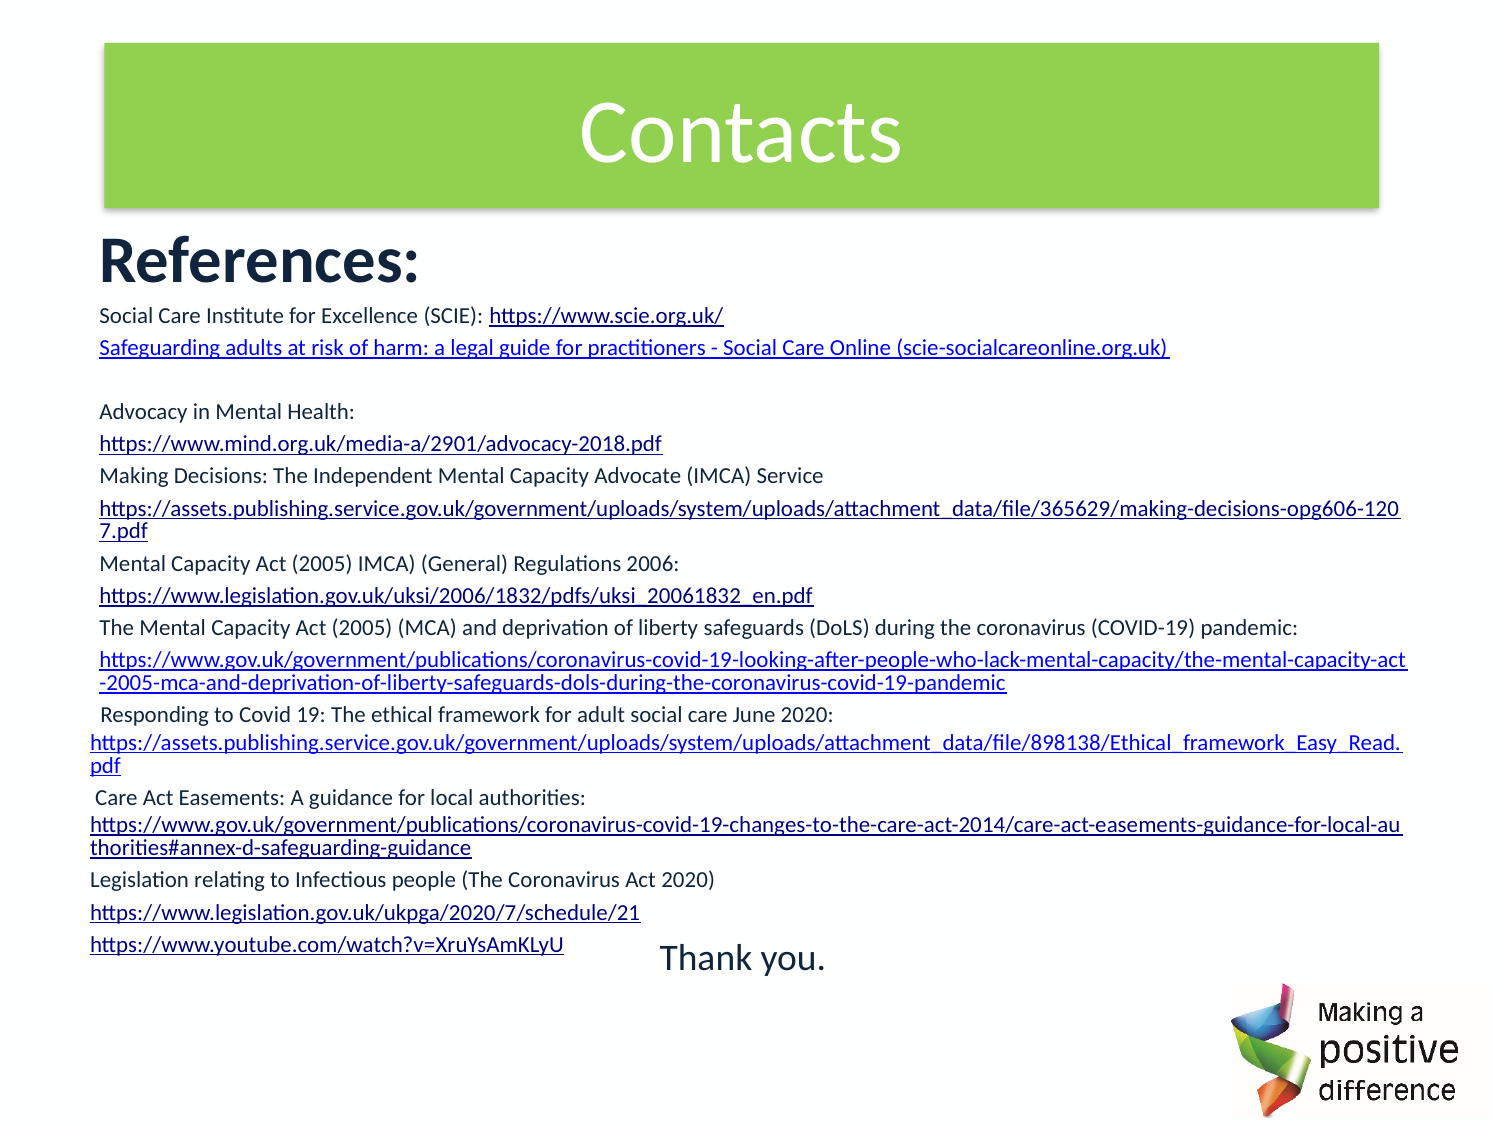

# Contacts
References:
Social Care Institute for Excellence (SCIE): https://www.scie.org.uk/
Safeguarding adults at risk of harm: a legal guide for practitioners - Social Care Online (scie-socialcareonline.org.uk)

Advocacy in Mental Health:
https://www.mind.org.uk/media-a/2901/advocacy-2018.pdf
Making Decisions: The Independent Mental Capacity Advocate (IMCA) Service
https://assets.publishing.service.gov.uk/government/uploads/system/uploads/attachment_data/file/365629/making-decisions-opg606-1207.pdf
Mental Capacity Act (2005) IMCA) (General) Regulations 2006:
https://www.legislation.gov.uk/uksi/2006/1832/pdfs/uksi_20061832_en.pdf
The Mental Capacity Act (2005) (MCA) and deprivation of liberty safeguards (DoLS) during the coronavirus (COVID-19) pandemic:
https://www.gov.uk/government/publications/coronavirus-covid-19-looking-after-people-who-lack-mental-capacity/the-mental-capacity-act-2005-mca-and-deprivation-of-liberty-safeguards-dols-during-the-coronavirus-covid-19-pandemic
  Responding to Covid 19: The ethical framework for adult social care June 2020: https://assets.publishing.service.gov.uk/government/uploads/system/uploads/attachment_data/file/898138/Ethical_framework_Easy_Read.pdf
 Care Act Easements: A guidance for local authorities: https://www.gov.uk/government/publications/coronavirus-covid-19-changes-to-the-care-act-2014/care-act-easements-guidance-for-local-authorities#annex-d-safeguarding-guidance
Legislation relating to Infectious people (The Coronavirus Act 2020)
https://www.legislation.gov.uk/ukpga/2020/7/schedule/21
https://www.youtube.com/watch?v=XruYsAmKLyU

Thank you.